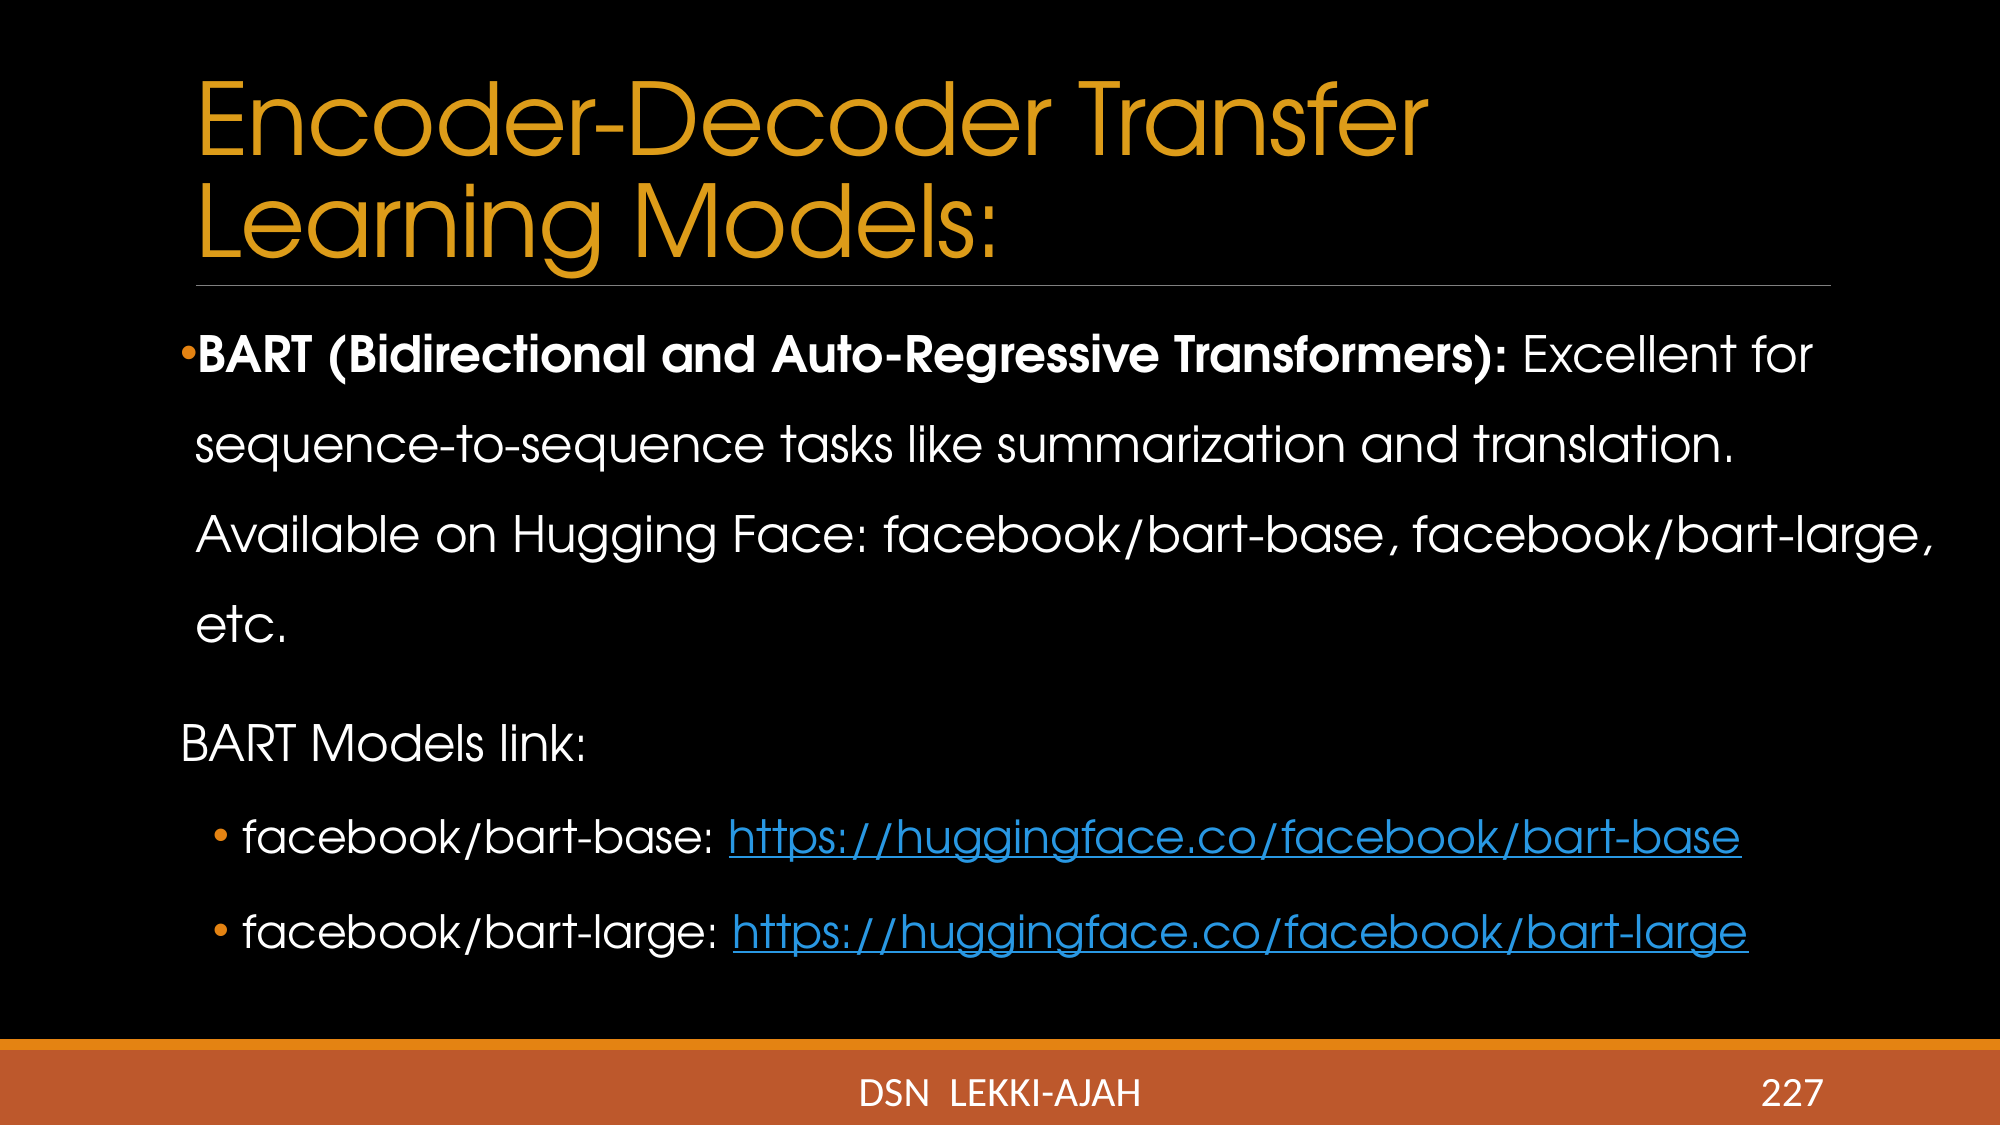

# Encoder-Decoder Transfer Learning Models:
BART (Bidirectional and Auto-Regressive Transformers): Excellent for sequence-to-sequence tasks like summarization and translation. Available on Hugging Face: facebook/bart-base, facebook/bart-large, etc.
BART Models link:
facebook/bart-base: https://huggingface.co/facebook/bart-base
facebook/bart-large: https://huggingface.co/facebook/bart-large
DSN  LEKKI-AJAH
227